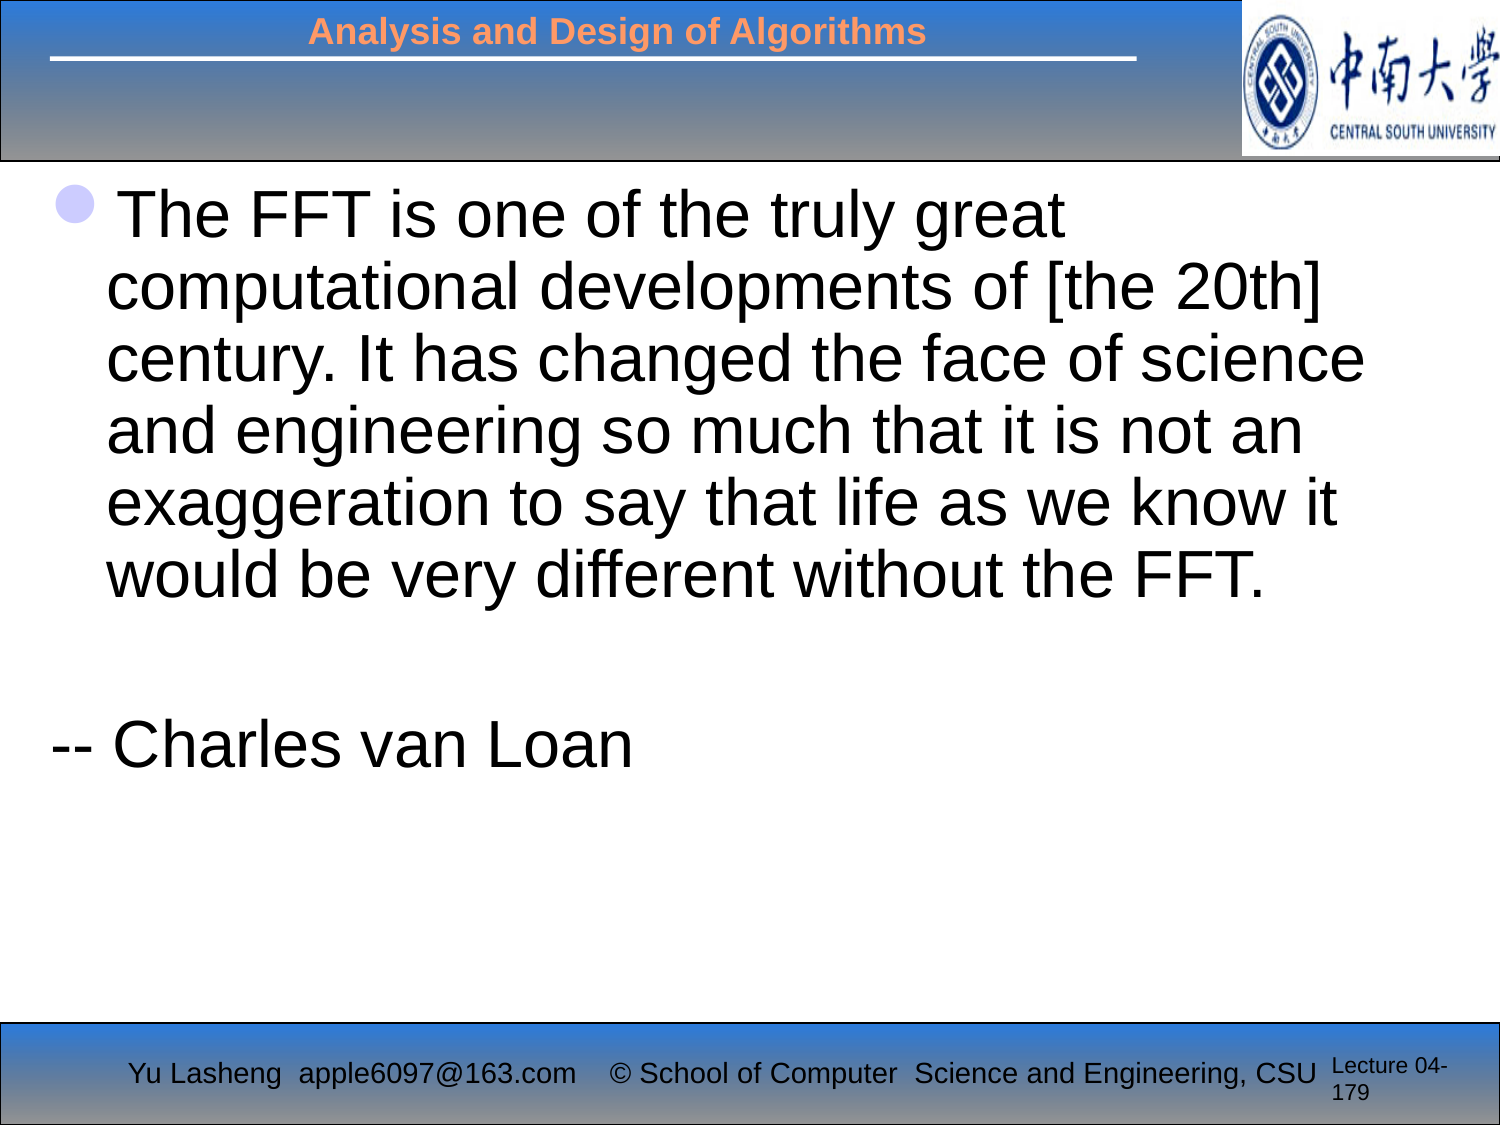

#
The FFT is one of the truly great computational developments of [the 20th] century. It has changed the face of science and engineering so much that it is not an exaggeration to say that life as we know it would be very different without the FFT.

-- Charles van Loan

Lecture 04-179